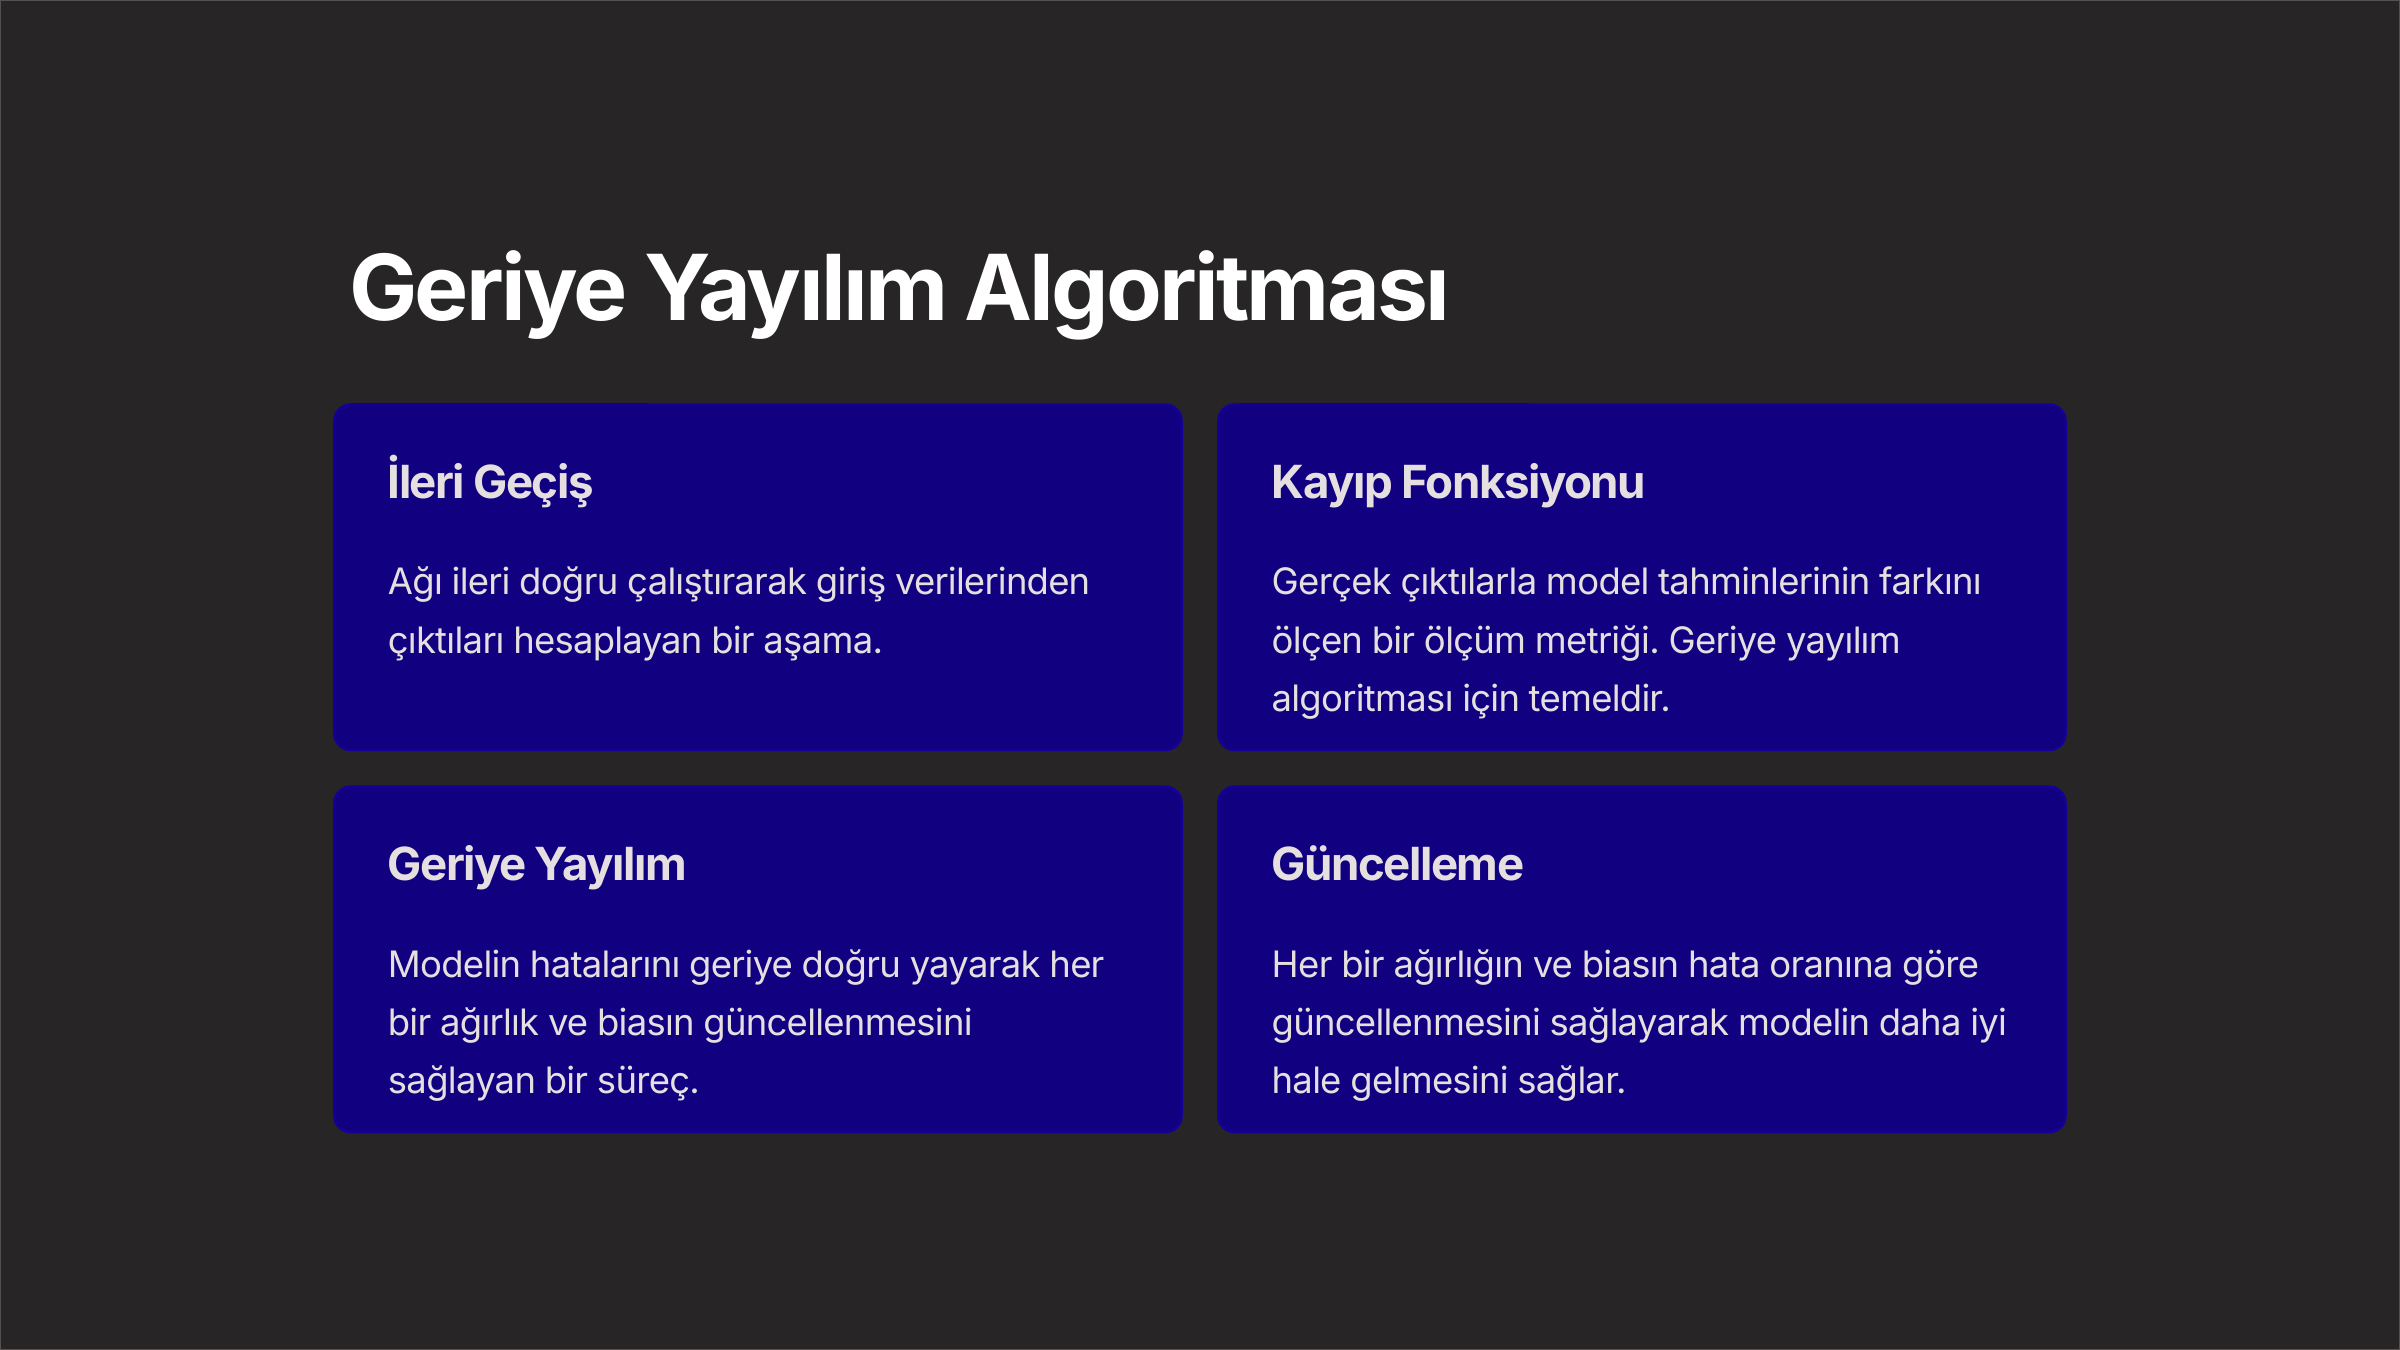

Geriye Yayılım Algoritması

İleri Geçiş
Kayıp Fonksiyonu
Ağı ileri doğru çalıştırarak giriş verilerinden çıktıları hesaplayan bir aşama.
Gerçek çıktılarla model tahminlerinin farkını ölçen bir ölçüm metriği. Geriye yayılım algoritması için temeldir.

Geriye Yayılım
Güncelleme
Modelin hatalarını geriye doğru yayarak her bir ağırlık ve biasın güncellenmesini sağlayan bir süreç.
Her bir ağırlığın ve biasın hata oranına göre güncellenmesini sağlayarak modelin daha iyi hale gelmesini sağlar.